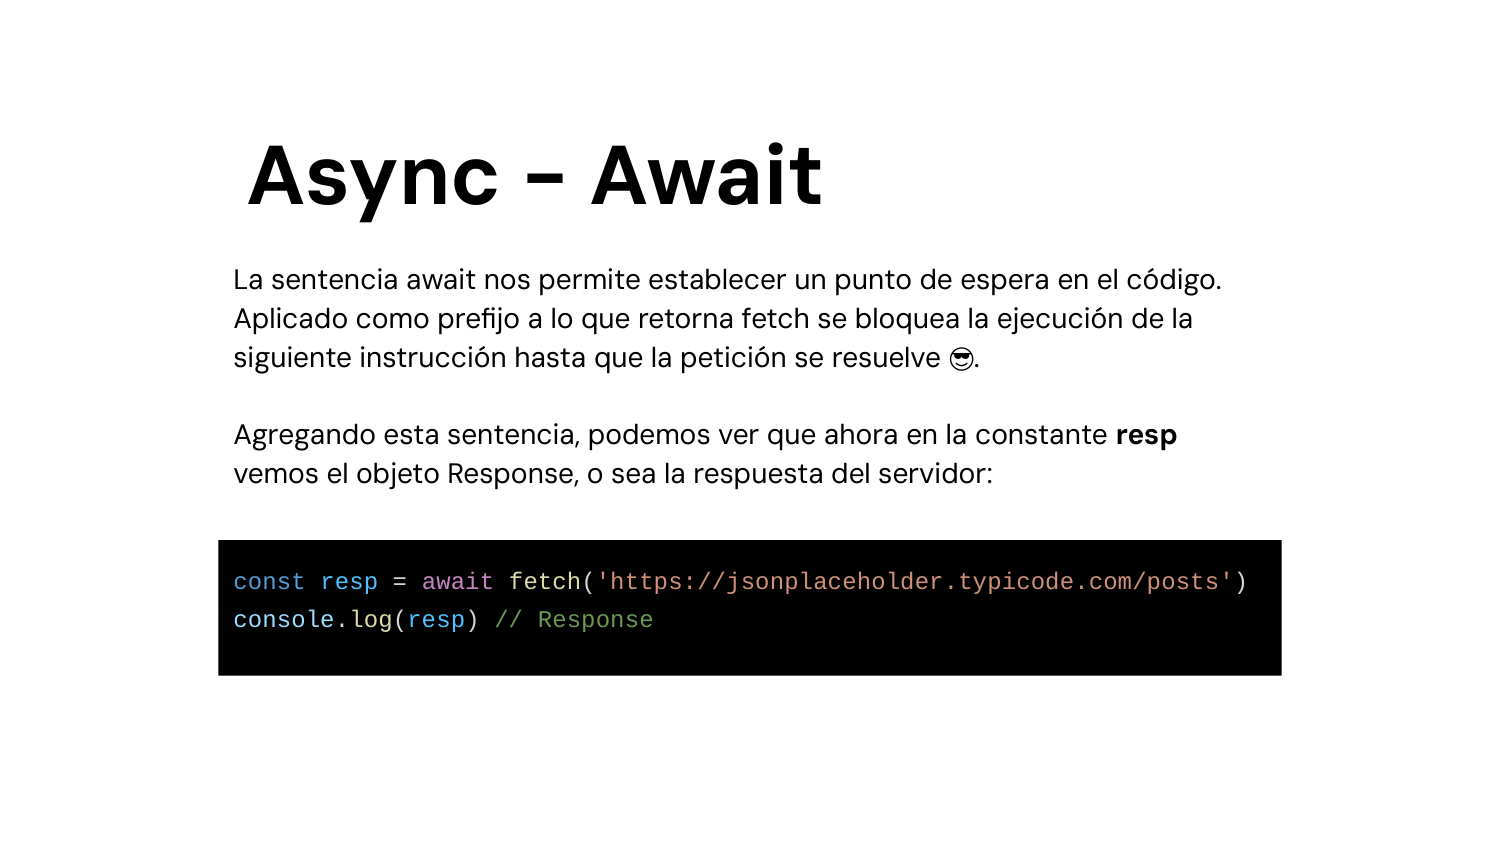

Async - Await
La sentencia await nos permite establecer un punto de espera en el código. Aplicado como prefijo a lo que retorna fetch se bloquea la ejecución de la siguiente instrucción hasta que la petición se resuelve 😎.

Agregando esta sentencia, podemos ver que ahora en la constante resp vemos el objeto Response, o sea la respuesta del servidor:
const resp = await fetch('https://jsonplaceholder.typicode.com/posts')
console.log(resp) // Response